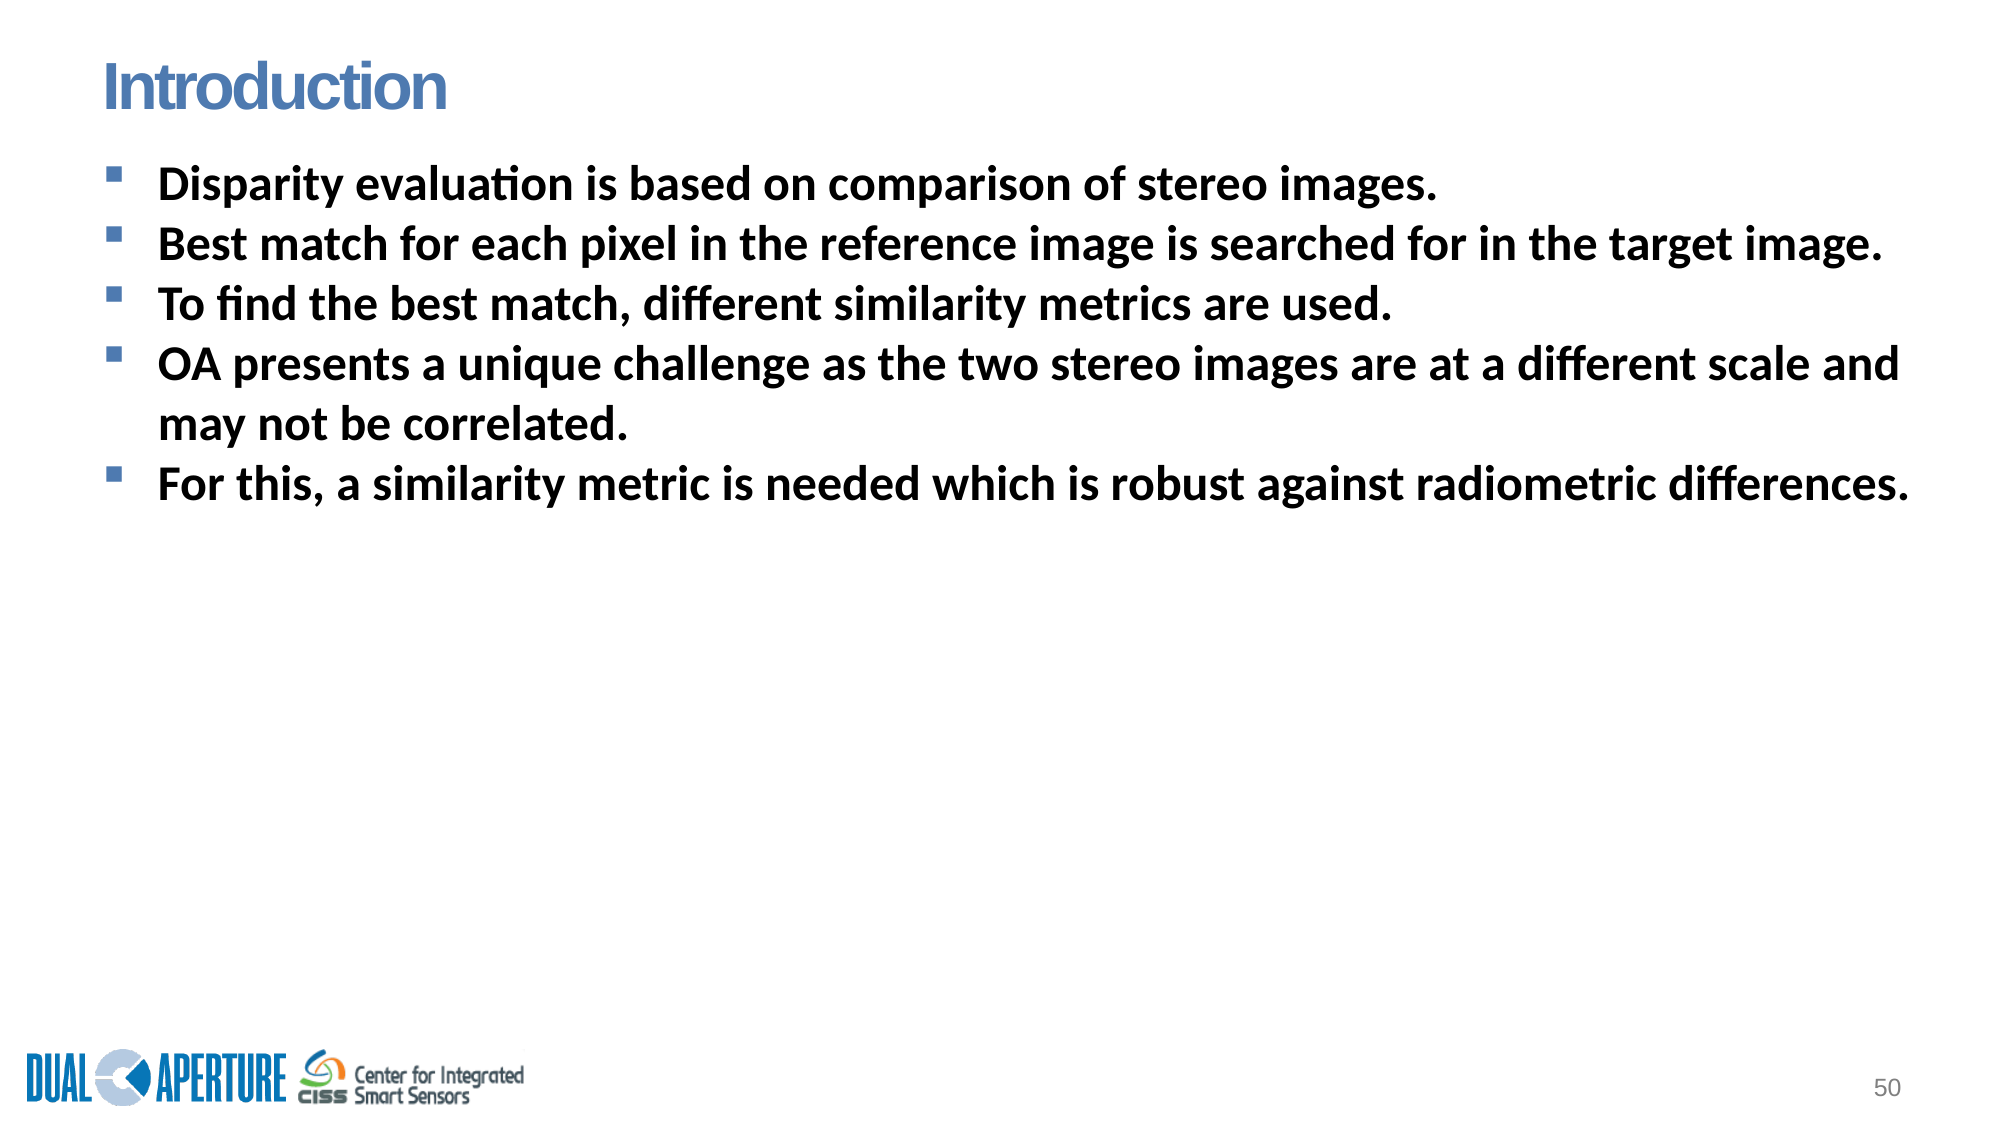

# Introduction
Disparity evaluation is based on comparison of stereo images.
Best match for each pixel in the reference image is searched for in the target image.
To find the best match, different similarity metrics are used.
OA presents a unique challenge as the two stereo images are at a different scale and may not be correlated.
For this, a similarity metric is needed which is robust against radiometric differences.
50